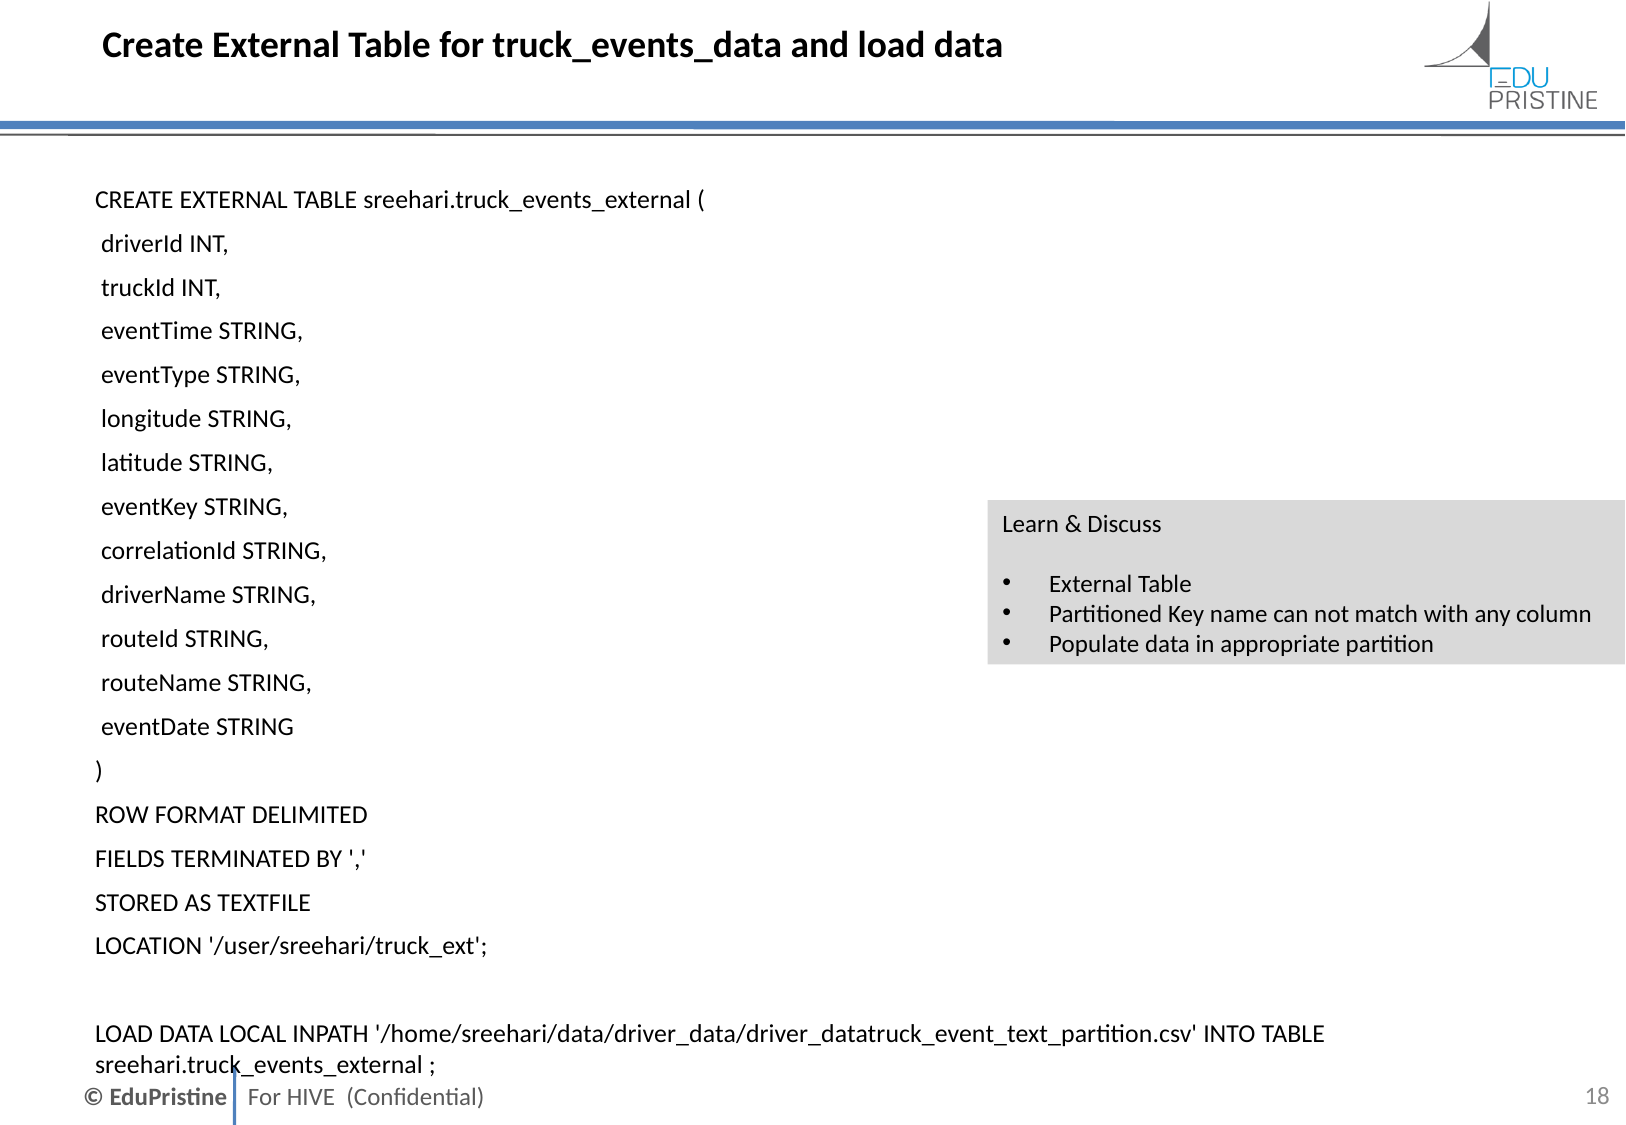

Create External Table for truck_events_data and load data

CREATE EXTERNAL TABLE sreehari.truck_events_external (
 driverId INT,
 truckId INT,
 eventTime STRING,
 eventType STRING,
 longitude STRING,
 latitude STRING,
 eventKey STRING,
 correlationId STRING,
 driverName STRING,
 routeId STRING,
 routeName STRING,
 eventDate STRING
)
ROW FORMAT DELIMITED
FIELDS TERMINATED BY ','
STORED AS TEXTFILE
LOCATION '/user/sreehari/truck_ext';

LOAD DATA LOCAL INPATH '/home/sreehari/data/driver_data/driver_datatruck_event_text_partition.csv' INTO TABLE sreehari.truck_events_external ;
Learn & Discuss

External Table
Partitioned Key name can not match with any column
Populate data in appropriate partition
18